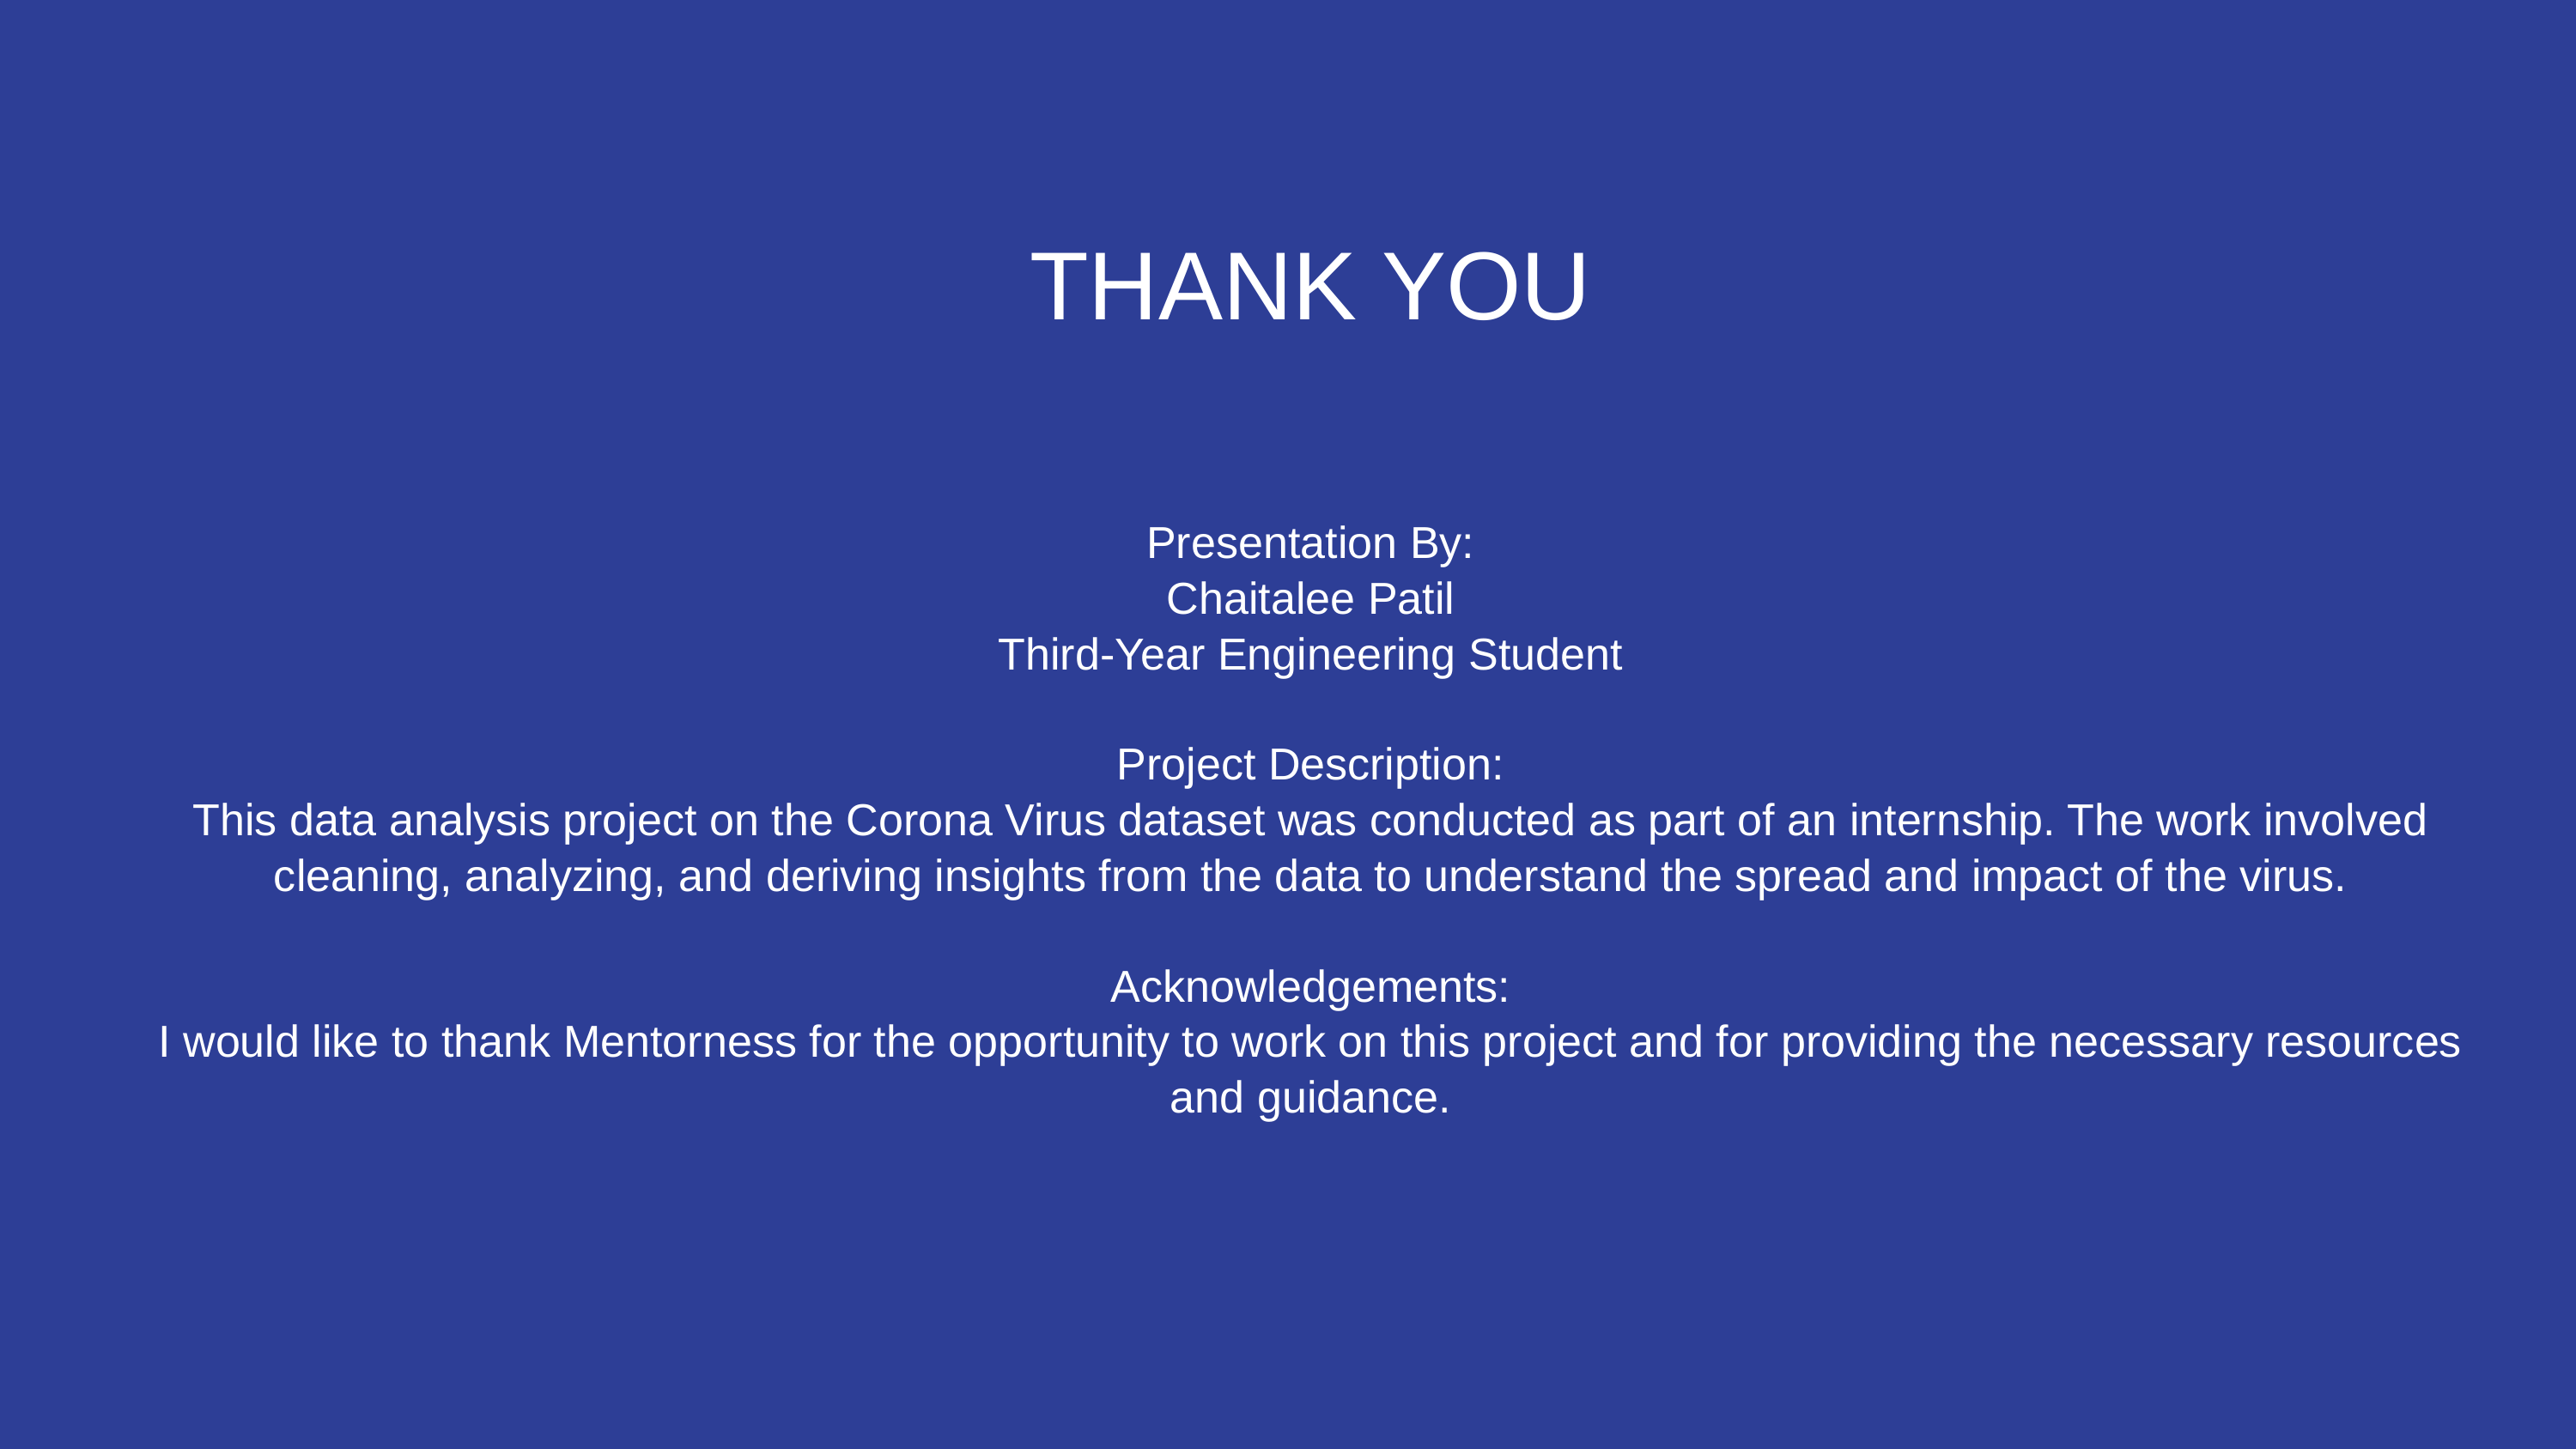

THANK YOU
Presentation By:
Chaitalee Patil
Third-Year Engineering Student

Project Description:
This data analysis project on the Corona Virus dataset was conducted as part of an internship. The work involved cleaning, analyzing, and deriving insights from the data to understand the spread and impact of the virus.

Acknowledgements:
I would like to thank Mentorness for the opportunity to work on this project and for providing the necessary resources and guidance.